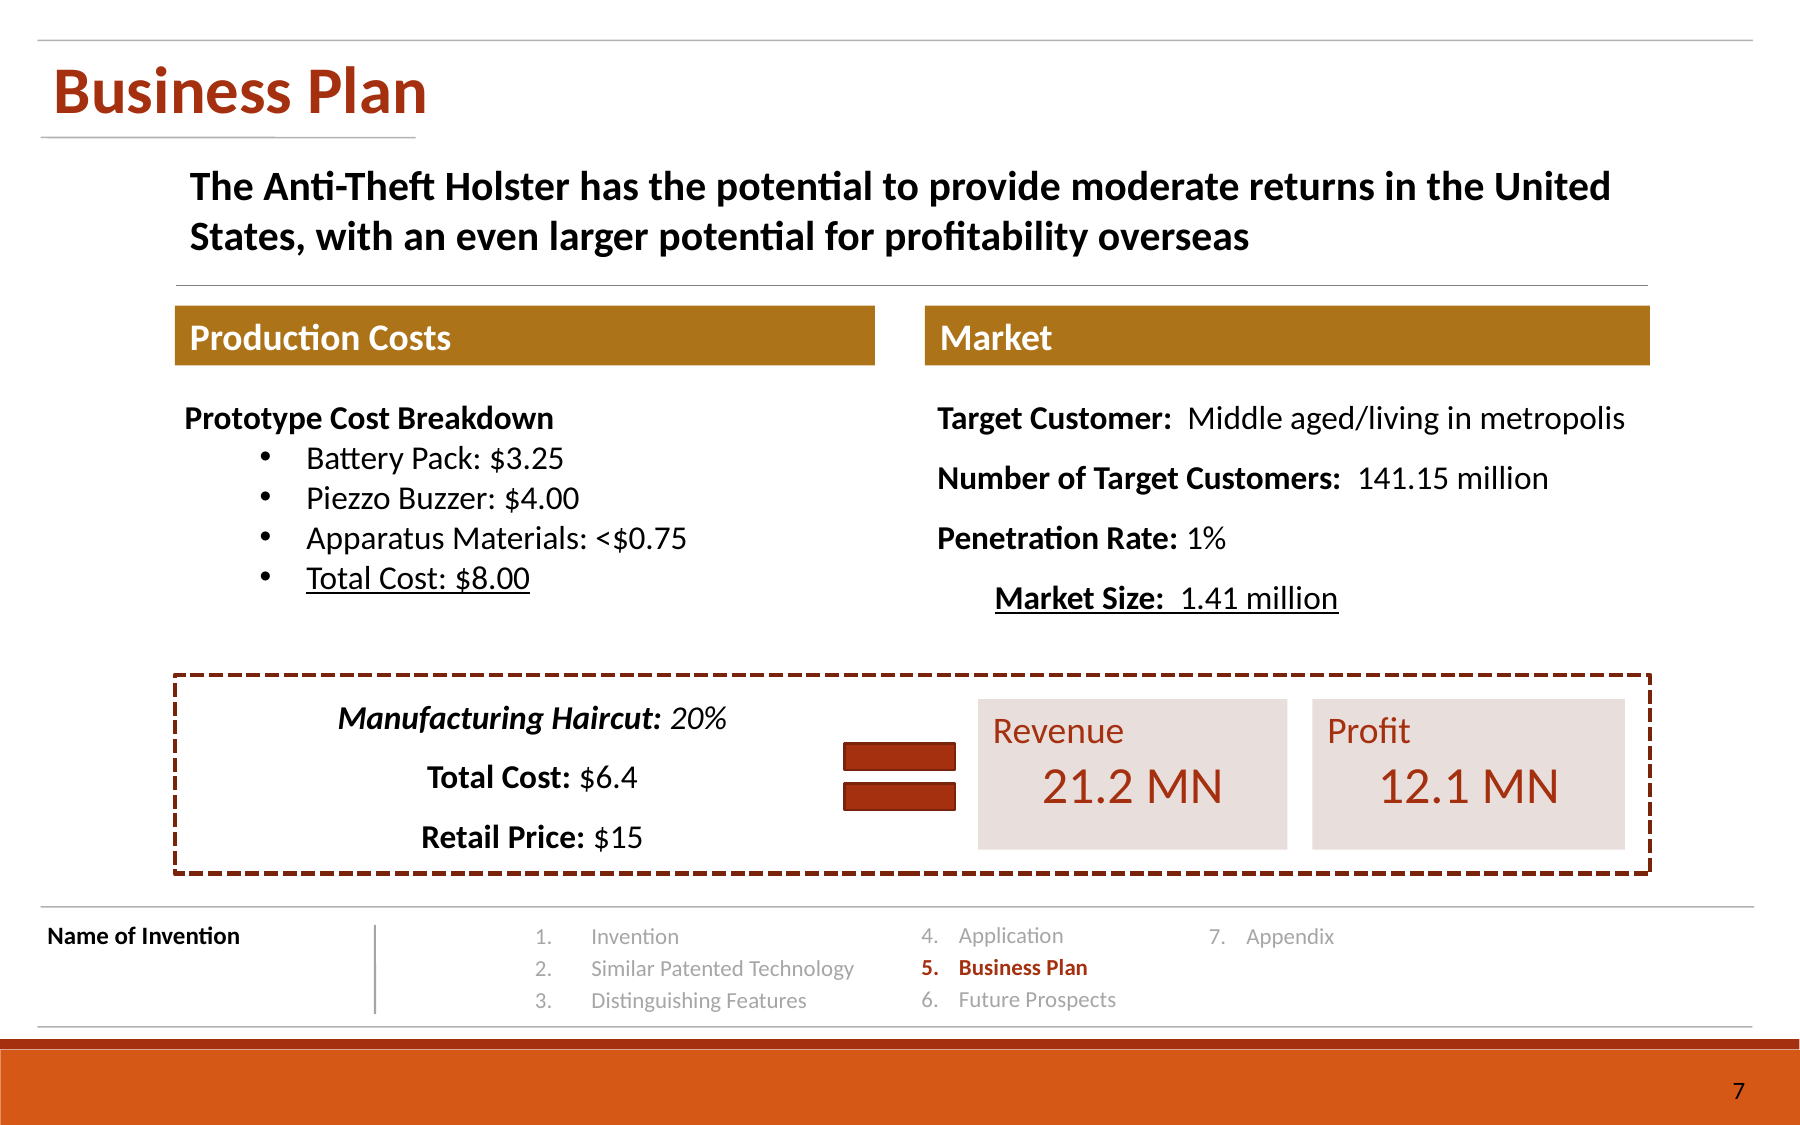

Business Plan

The Anti-Theft Holster has the potential to provide moderate returns in the United States, with an even larger potential for profitability overseas
Production Costs
Market
Prototype Cost Breakdown
Battery Pack: $3.25
Piezzo Buzzer: $4.00
Apparatus Materials: <$0.75
Total Cost: $8.00

Manufacturing Haircut: 20%
Total Cost: $6.4
Retail Price: $15
Target Customer:  Middle aged/living in metropolis
Number of Target Customers:  141.15 million
Penetration Rate: 1%
Market Size:  1.41 million

Revenue
21.2 MN
Profit
12.1 MN

Name of Invention
Application
Business Plan
Future Prospects
Invention
Similar Patented Technology
Distinguishing Features
Appendix

7